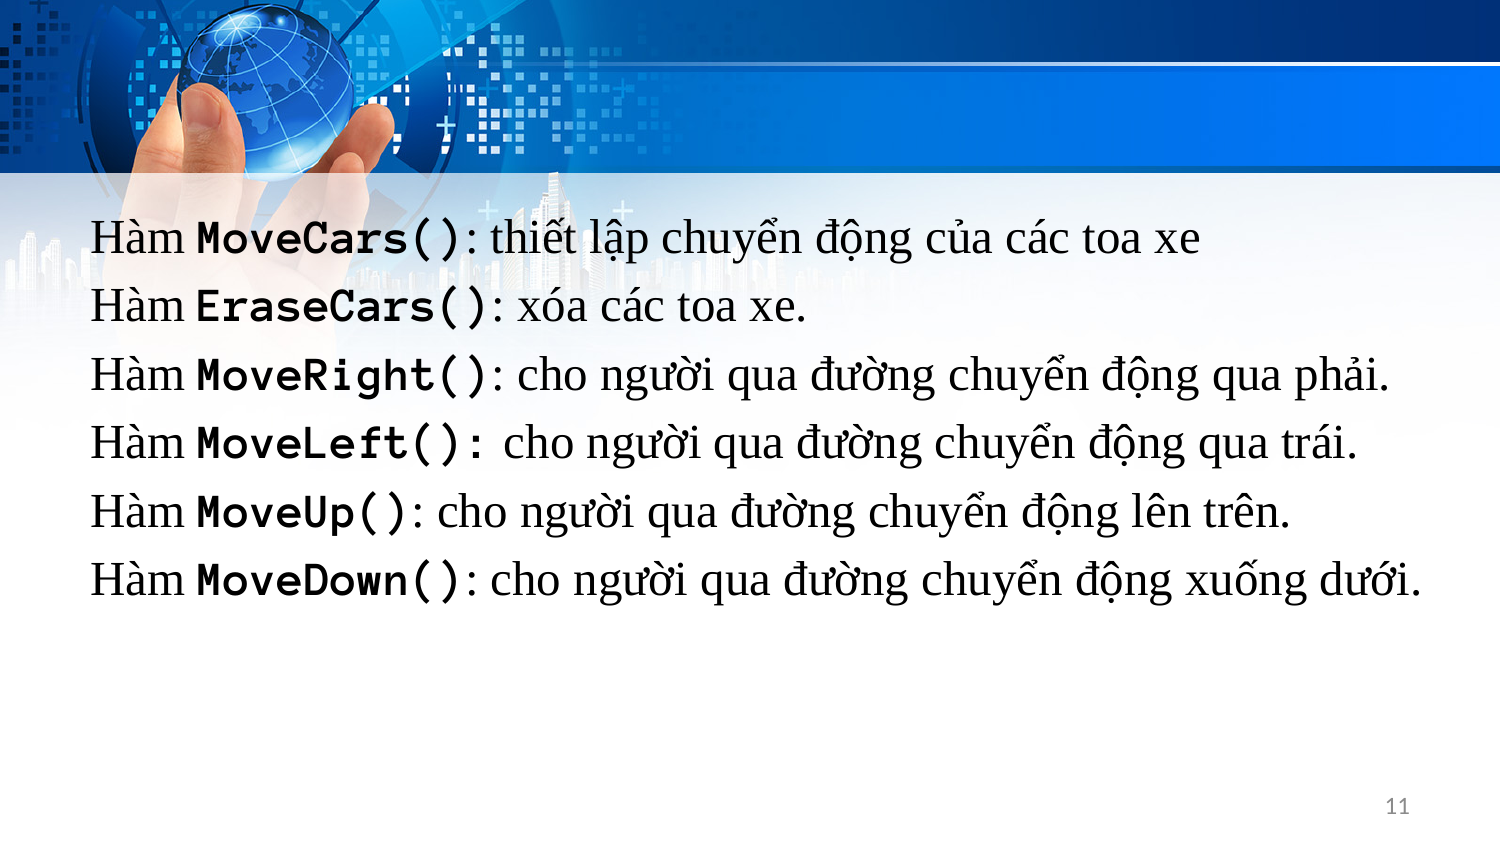

Hàm MoveCars(): thiết lập chuyển động của các toa xe
Hàm EraseCars(): xóa các toa xe.
Hàm MoveRight(): cho người qua đường chuyển động qua phải.
Hàm MoveLeft(): cho người qua đường chuyển động qua trái.
Hàm MoveUp(): cho người qua đường chuyển động lên trên.
Hàm MoveDown(): cho người qua đường chuyển động xuống dưới.

11